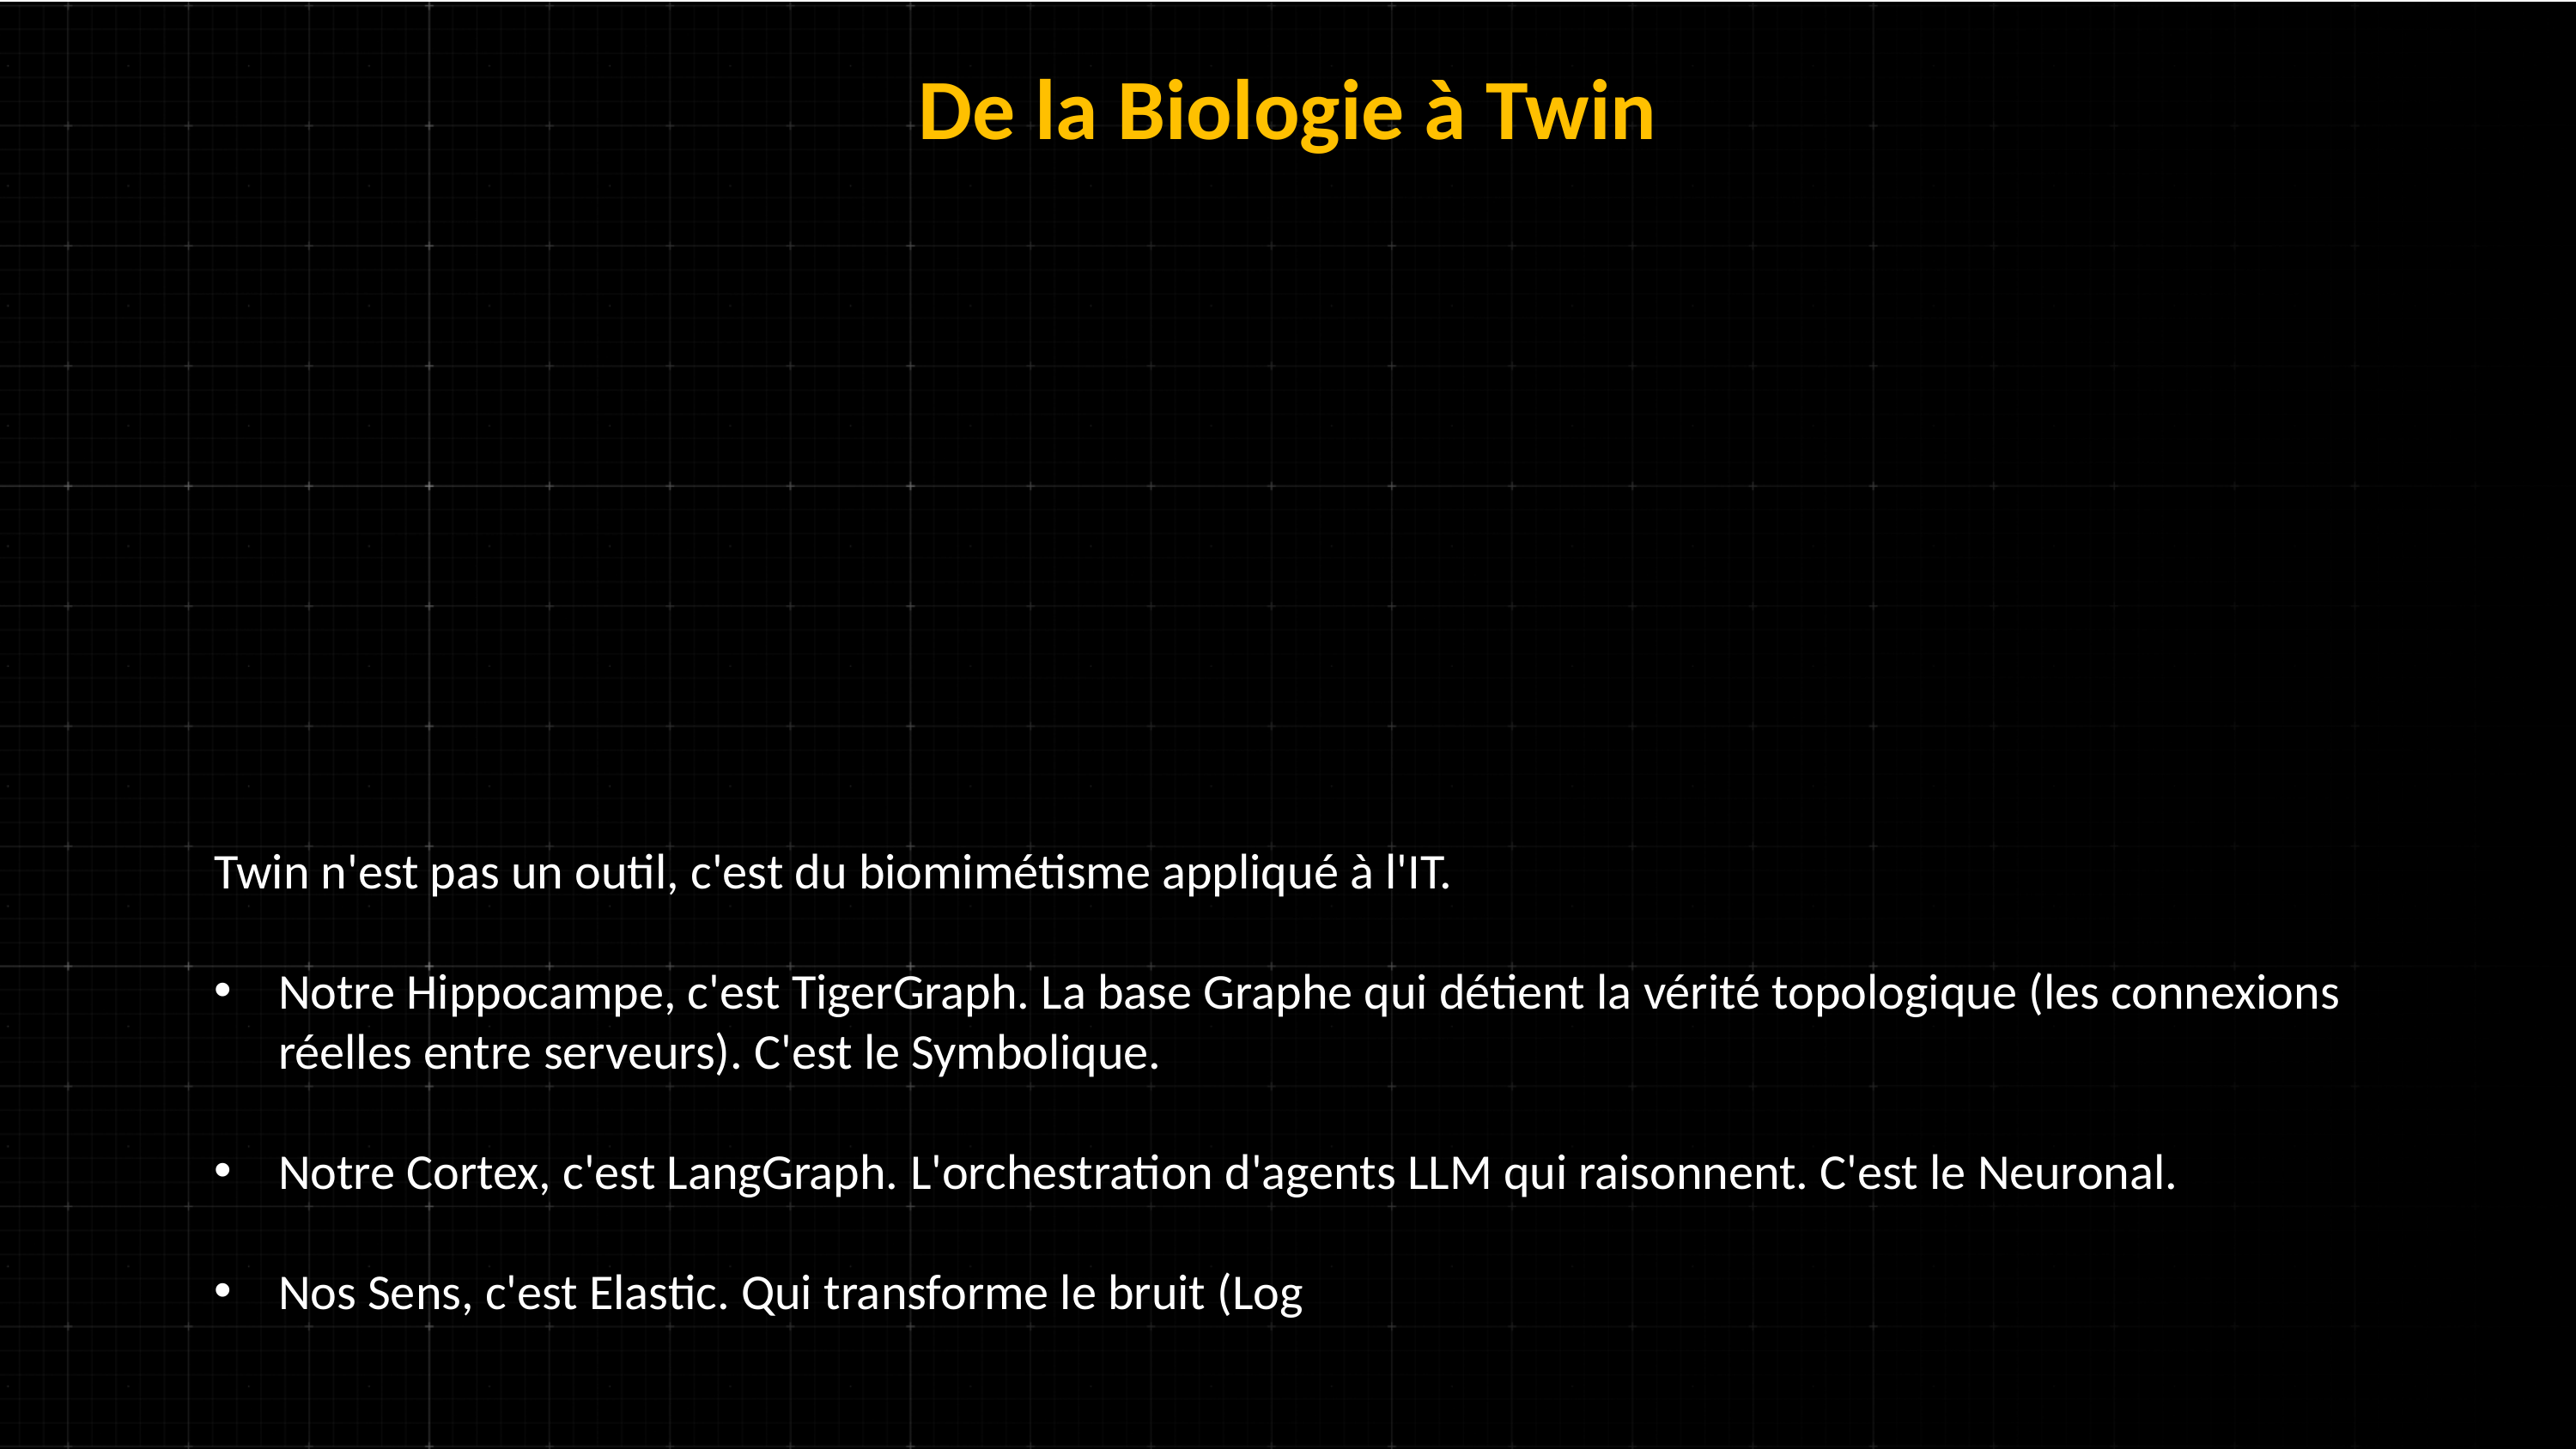

De la Biologie à Twin

Twin n'est pas un outil, c'est du biomimétisme appliqué à l'IT.

Notre Hippocampe, c'est TigerGraph. La base Graphe qui détient la vérité topologique (les connexions réelles entre serveurs). C'est le Symbolique.

Notre Cortex, c'est LangGraph. L'orchestration d'agents LLM qui raisonnent. C'est le Neuronal.

Nos Sens, c'est Elastic. Qui transforme le bruit (Log